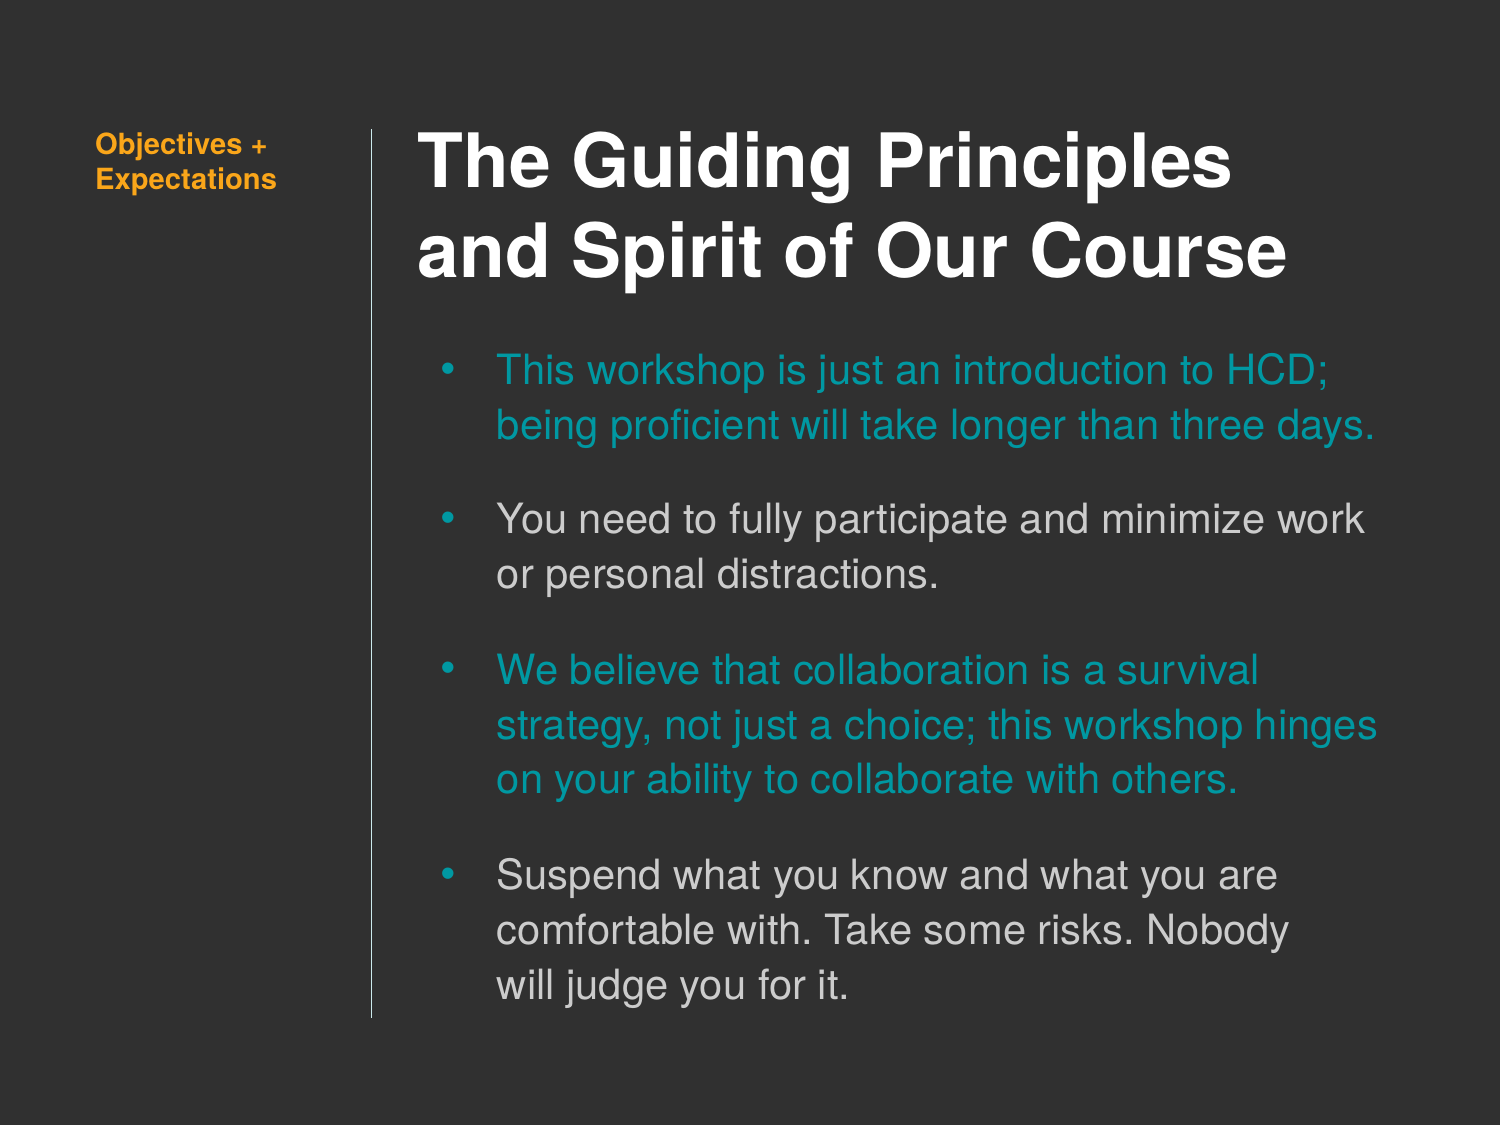

# The Guiding Principles and Spirit of Our Course
Objectives + Expectations

This workshop is just an introduction to HCD; being proficient will take longer than three days.
You need to fully participate and minimize work or personal distractions.
We believe that collaboration is a survival strategy, not just a choice; this workshop hinges on your ability to collaborate with others.
Suspend what you know and what you are comfortable with. Take some risks. Nobody
will judge you for it.